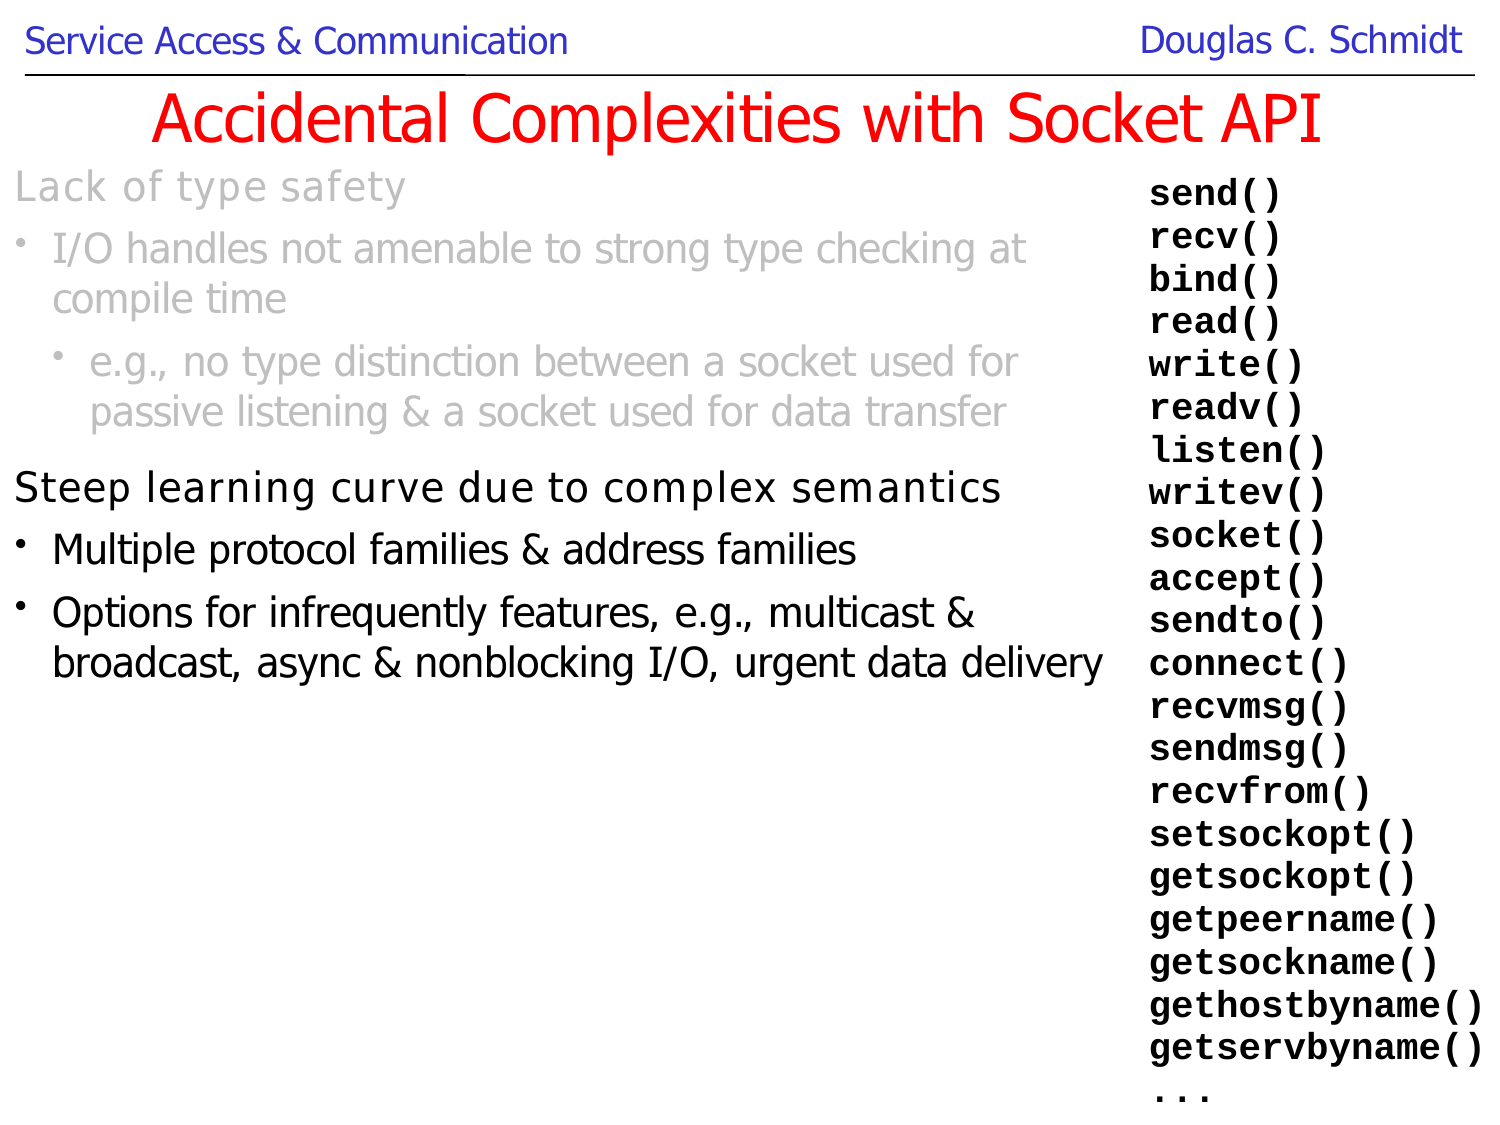

# Accidental Complexities with Socket API
Lack of type safety
I/O handles not amenable to strong type checking at compile time
e.g., no type distinction between a socket used for passive listening & a socket used for data transfer
send()
recv()
bind()
read()
write()
readv()
listen()
writev()
socket()
accept()
sendto()
connect()
recvmsg()
sendmsg()
recvfrom()
setsockopt()
getsockopt()
getpeername()
getsockname()
gethostbyname()
getservbyname()
...

Steep learning curve due to complex semantics
Multiple protocol families & address families
Options for infrequently features, e.g., multicast & broadcast, async & nonblocking I/O, urgent data delivery